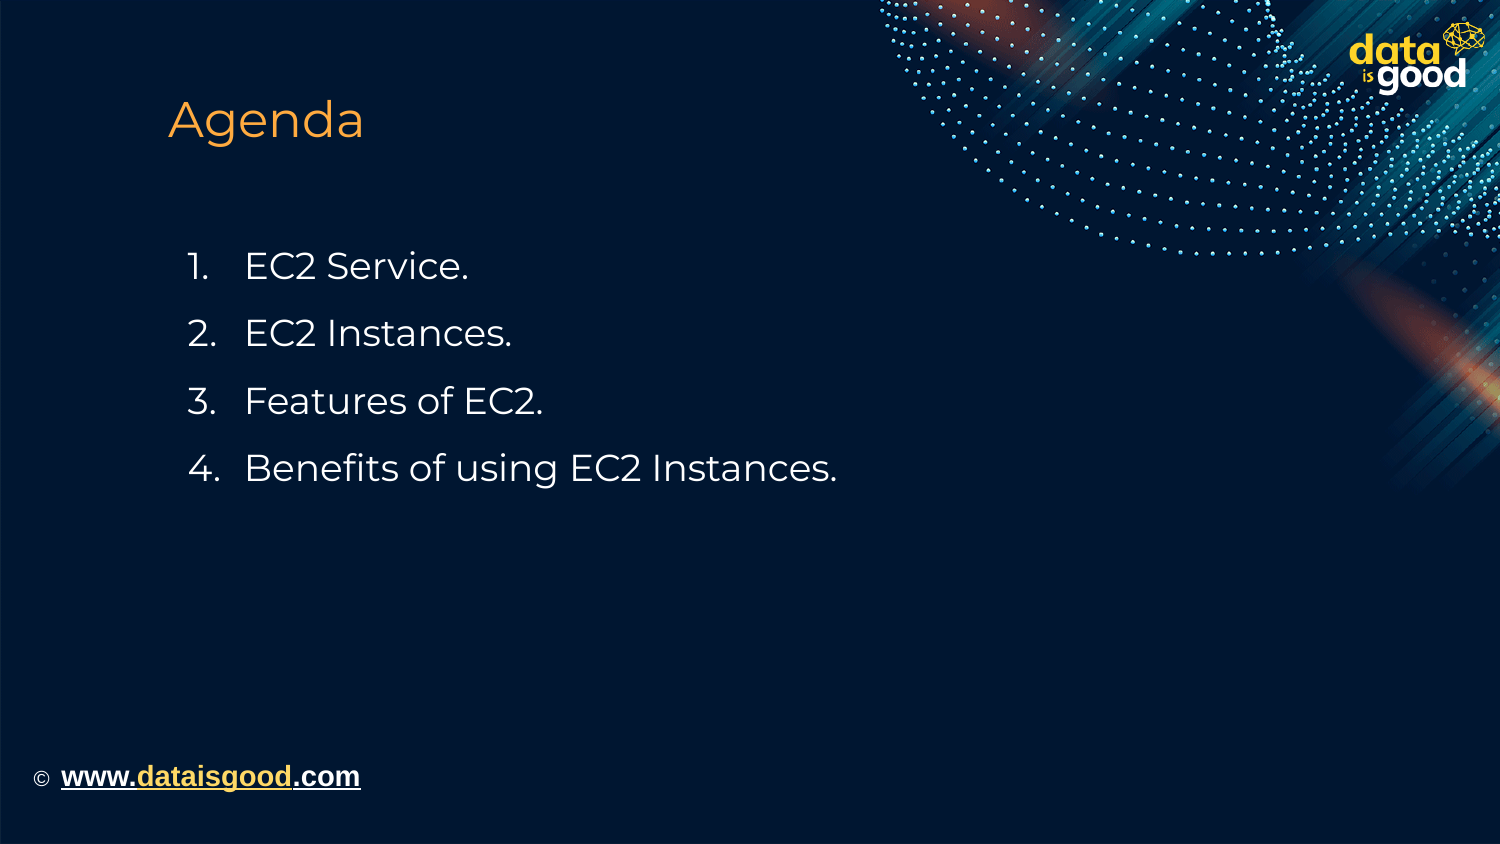

# Agenda
EC2 Service.
EC2 Instances.
Features of EC2.
Benefits of using EC2 Instances.